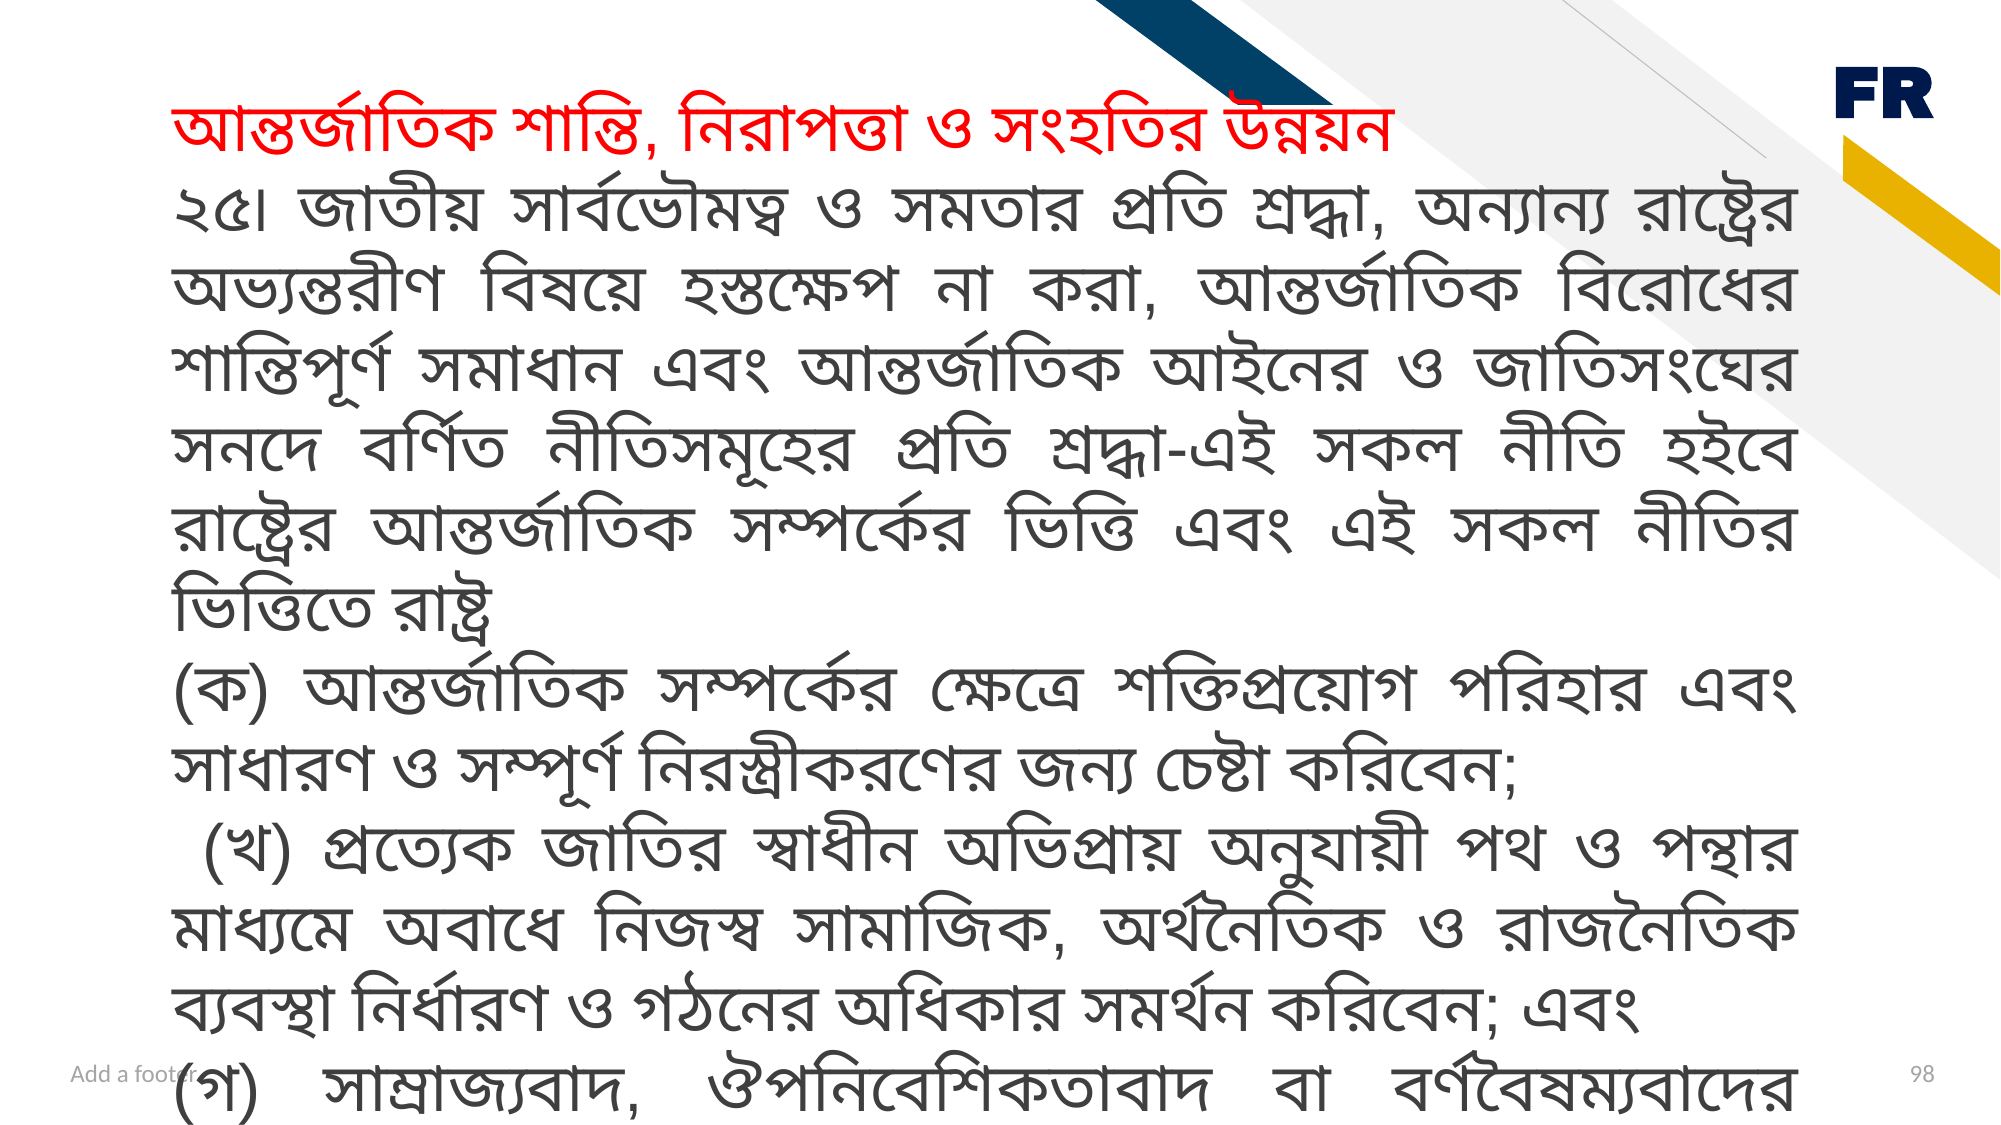

আন্তর্জাতিক শান্তি, নিরাপত্তা ও সংহতির উন্নয়ন
২৫৷ জাতীয় সার্বভৌমত্ব ও সমতার প্রতি শ্রদ্ধা, অন্যান্য রাষ্ট্রের অভ্যন্তরীণ বিষয়ে হস্তক্ষেপ না করা, আন্তর্জাতিক বিরোধের শান্তিপূর্ণ সমাধান এবং আন্তর্জাতিক আইনের ও জাতিসংঘের সনদে বর্ণিত নীতিসমূহের প্রতি শ্রদ্ধা-এই সকল নীতি হইবে রাষ্ট্রের আন্তর্জাতিক সম্পর্কের ভিত্তি এবং এই সকল নীতির ভিত্তিতে রাষ্ট্র
(ক) আন্তর্জাতিক সম্পর্কের ক্ষেত্রে শক্তিপ্রয়োগ পরিহার এবং সাধারণ ও সম্পূর্ণ নিরস্ত্রীকরণের জন্য চেষ্টা করিবেন;
 (খ) প্রত্যেক জাতির স্বাধীন অভিপ্রায় অনুযায়ী পথ ও পন্থার মাধ্যমে অবাধে নিজস্ব সামাজিক, অর্থনৈতিক ও রাজনৈতিক ব্যবস্থা নির্ধারণ ও গঠনের অধিকার সমর্থন করিবেন; এবং
(গ) সাম্রাজ্যবাদ, ঔপনিবেশিকতাবাদ বা বর্ণবৈষম্যবাদের বিরুদ্ধে বিশ্বের সর্বত্র নিপীড়িত জনগণের ন্যায়সঙ্গত সংগ্রামকে সমর্থন করিবেন৷
Add a footer
98